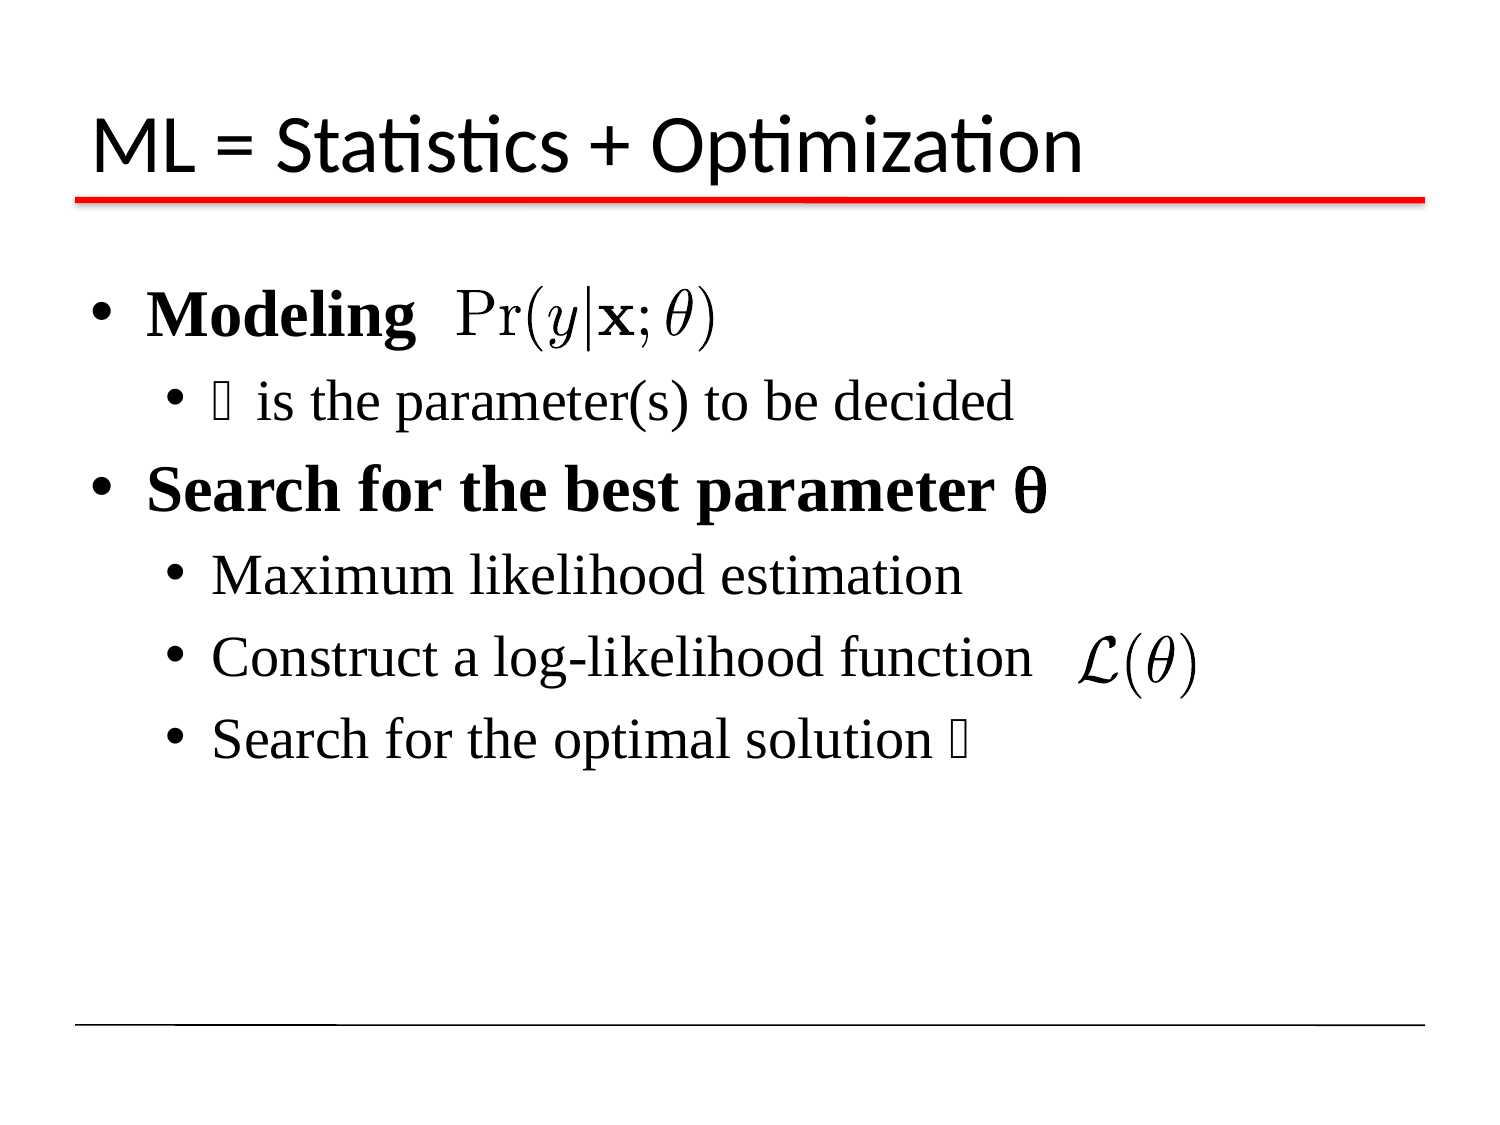

# ML = Statistics + Optimization
Modeling
θ is the parameter(s) to be decided
Search for the best parameter θ
Maximum likelihood estimation
Construct a log-likelihood function
Search for the optimal solution θ